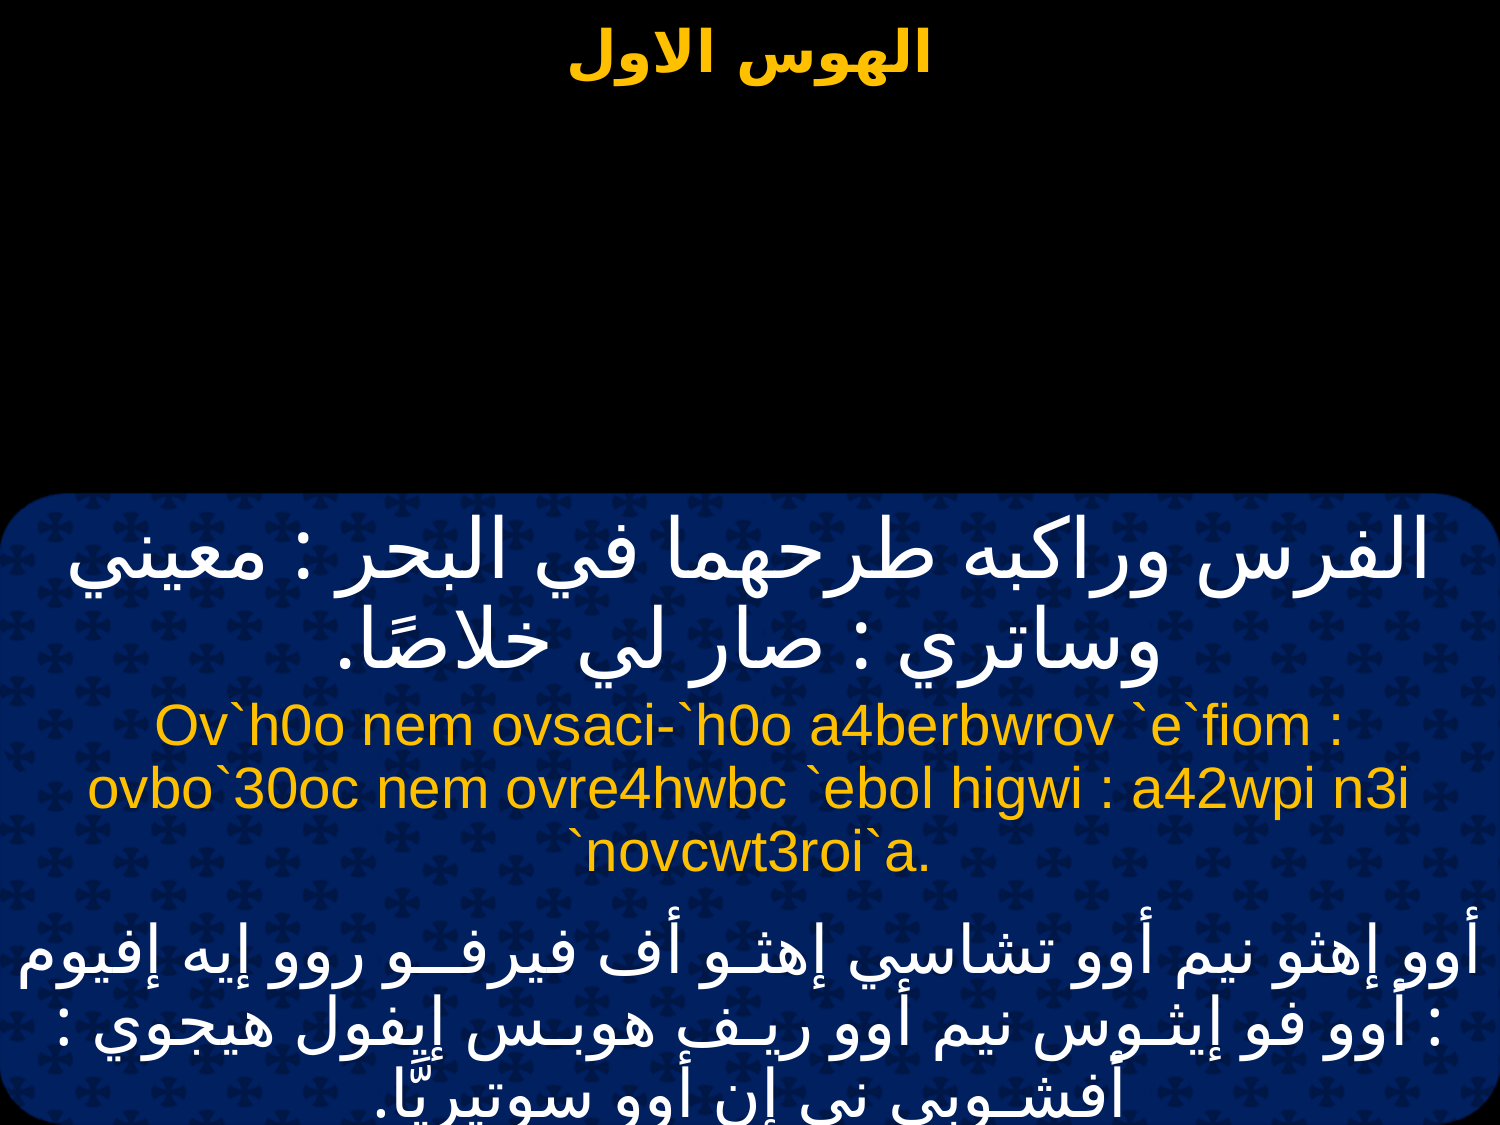

الفرس وراكبه طرحهما في البحر : معيني وساتري : صار لي خلاصًا.
Ov`h0o nem ovsaci-`h0o a4berbwrov `e`fiom : ovbo`30oc nem ovre4hwbc `ebol higwi : a42wpi n3i `novcwt3roi`a.
أوو إهثو نيم أوو تشاسي إهثـو أف فيرفــو روو إيه إفيوم : أوو فو إيثـوس نيم أوو ريـف هوبـس إيفول هيجوي : أفشـوبي ني إن أوو سوتيريَّا.